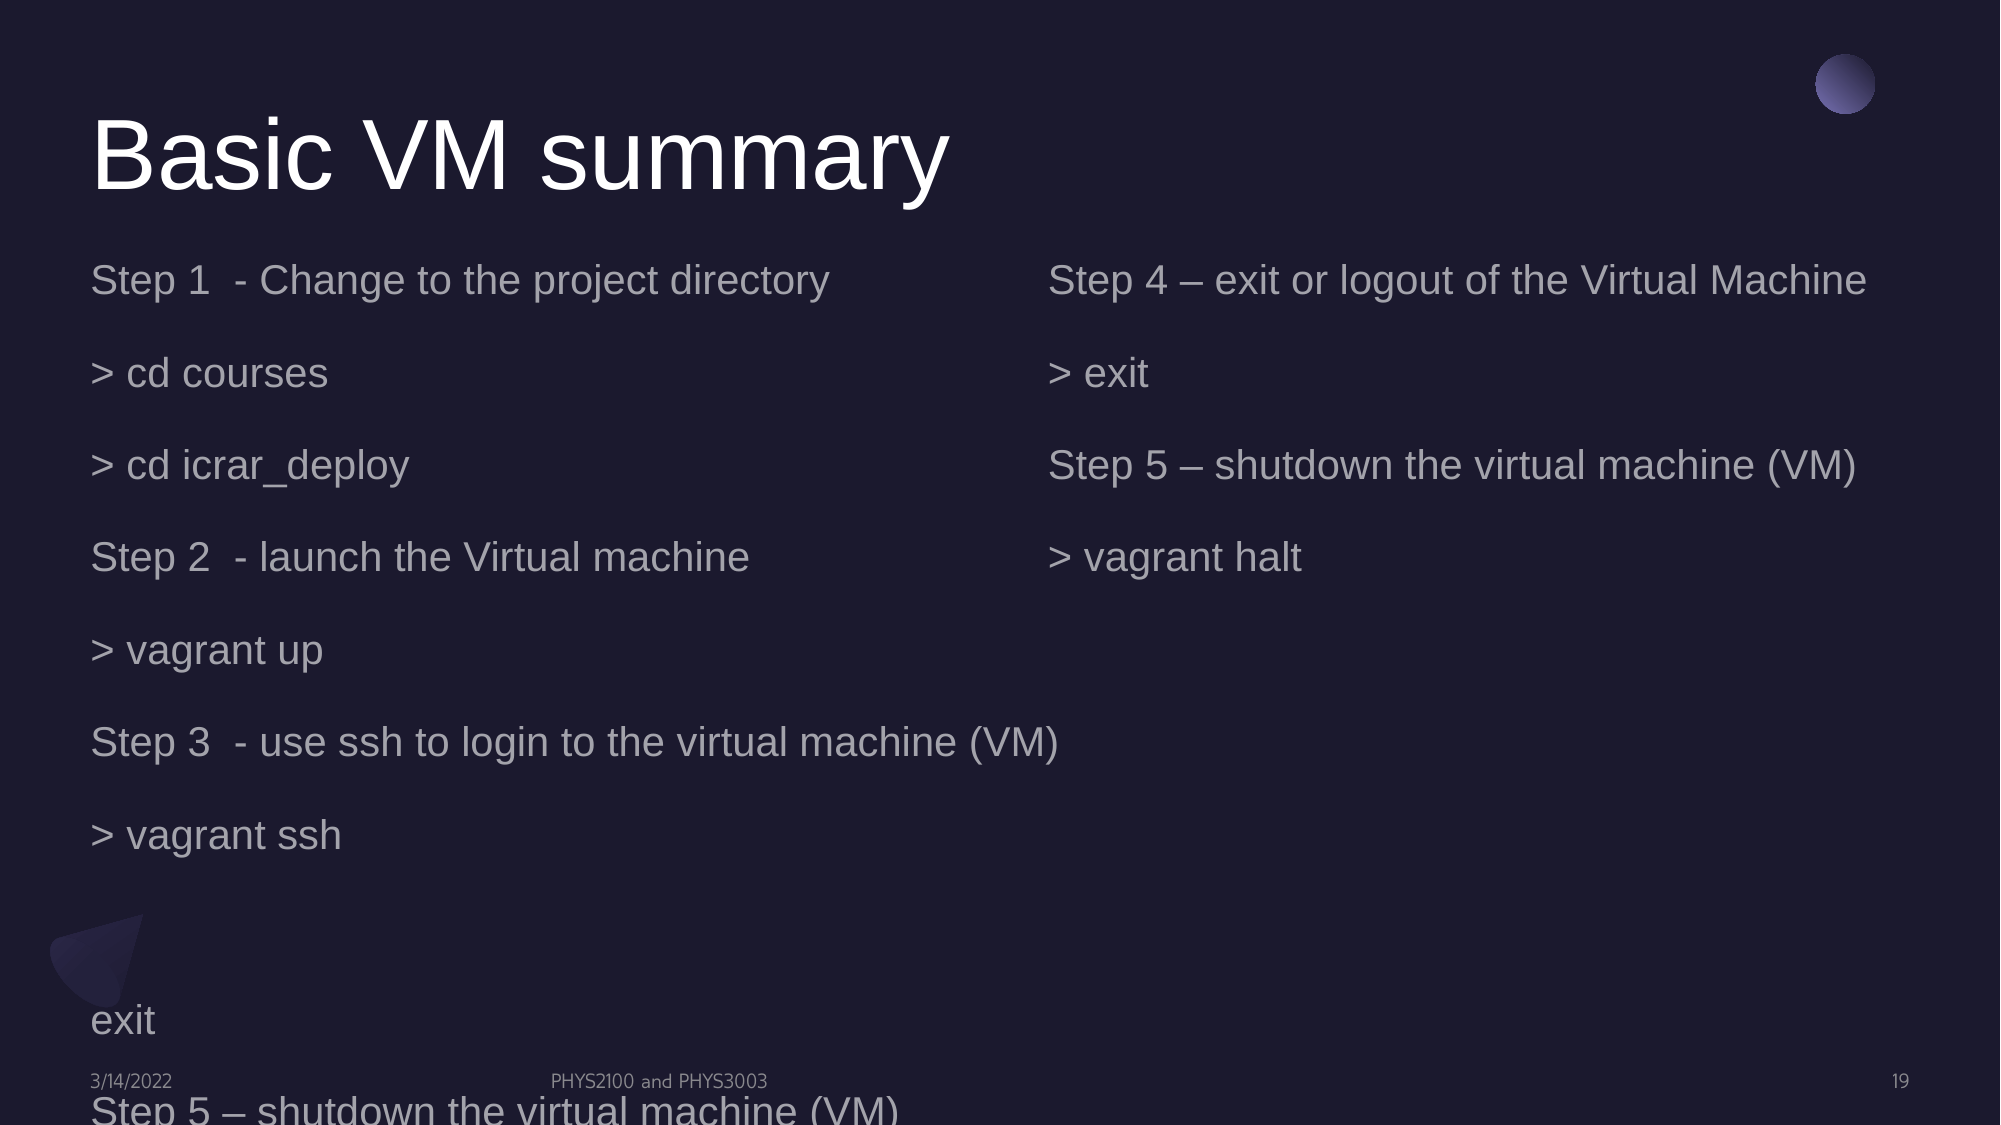

# Basic VM summary
Step 1  - Change to the project directory
> cd courses
> cd icrar_deploy
Step 2  - launch the Virtual machine
> vagrant up
Step 3  - use ssh to login to the virtual machine (VM)
> vagrant ssh

exit
Step 5 – shutdown the virtual machine (VM)
vagrant halt

Step 4 – exit or logout of the Virtual Machine
> exit
Step 5 – shutdown the virtual machine (VM)
> vagrant halt

3/14/2022
PHYS2100 and PHYS3003
19